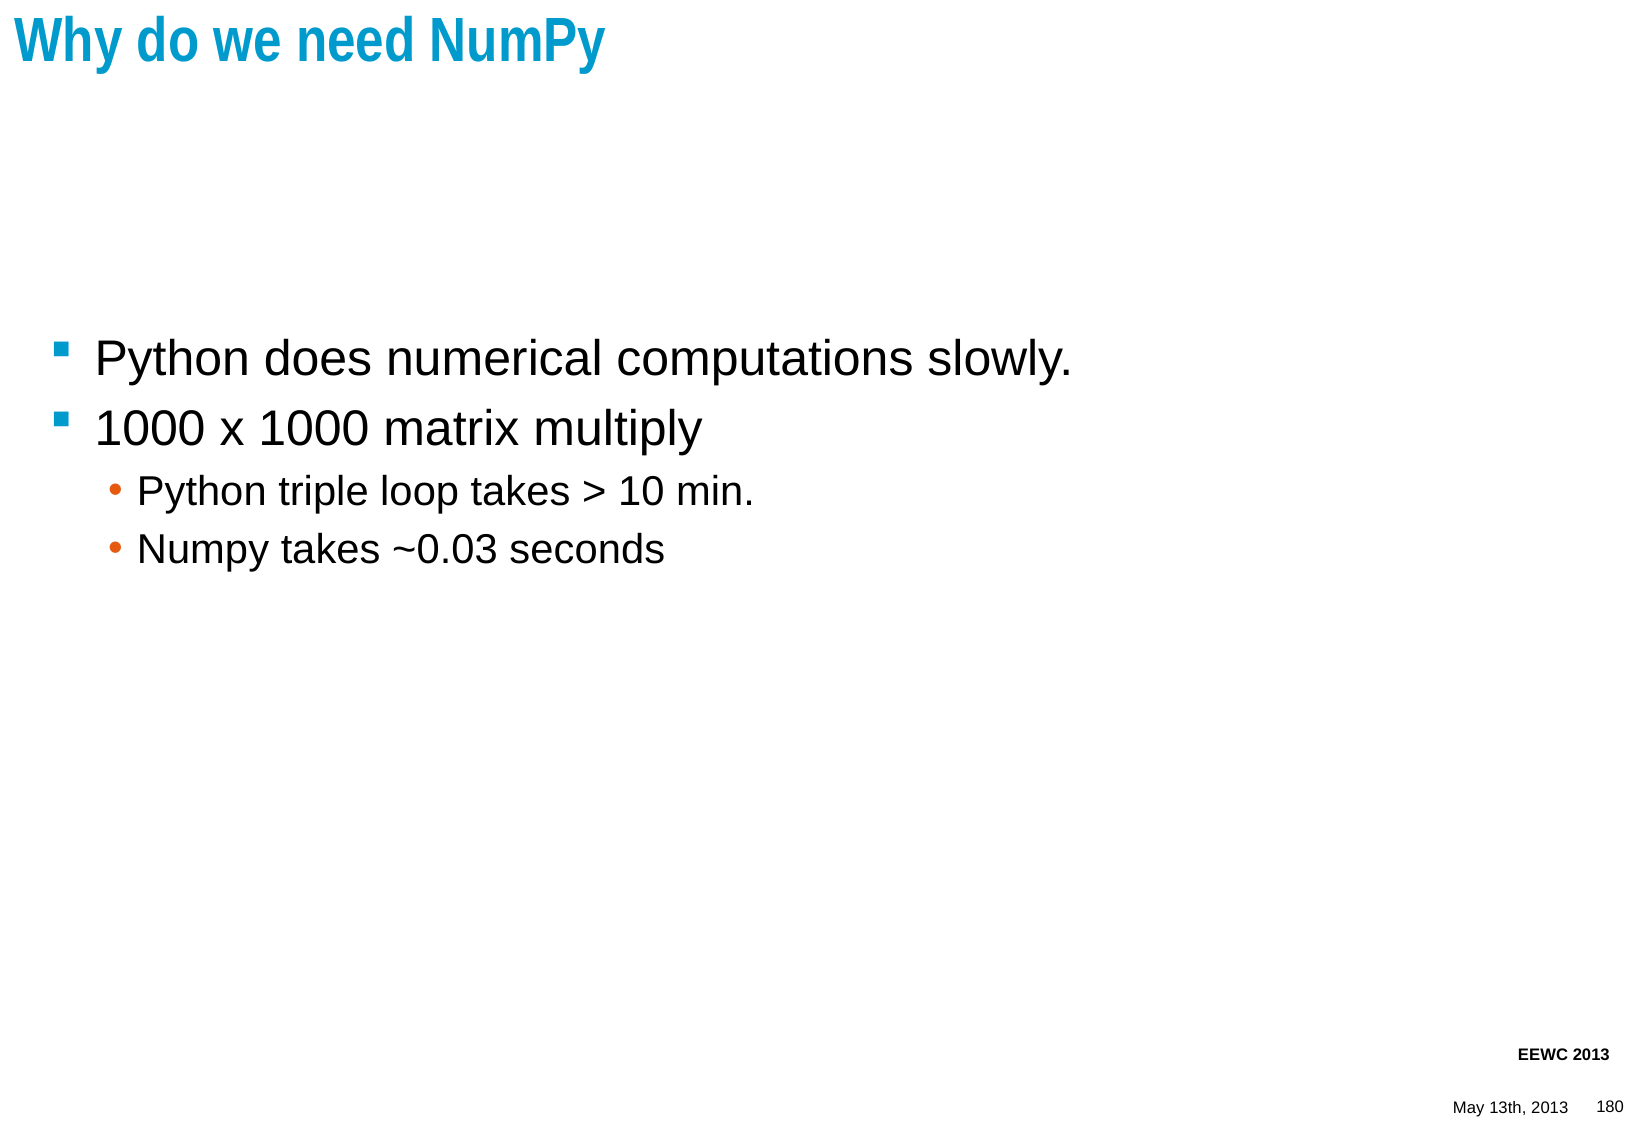

# Why do we need NumPy
Python does numerical computations slowly.
1000 x 1000 matrix multiply
Python triple loop takes > 10 min.
Numpy takes ~0.03 seconds

180
EEWC 2013
May 13th, 2013
180